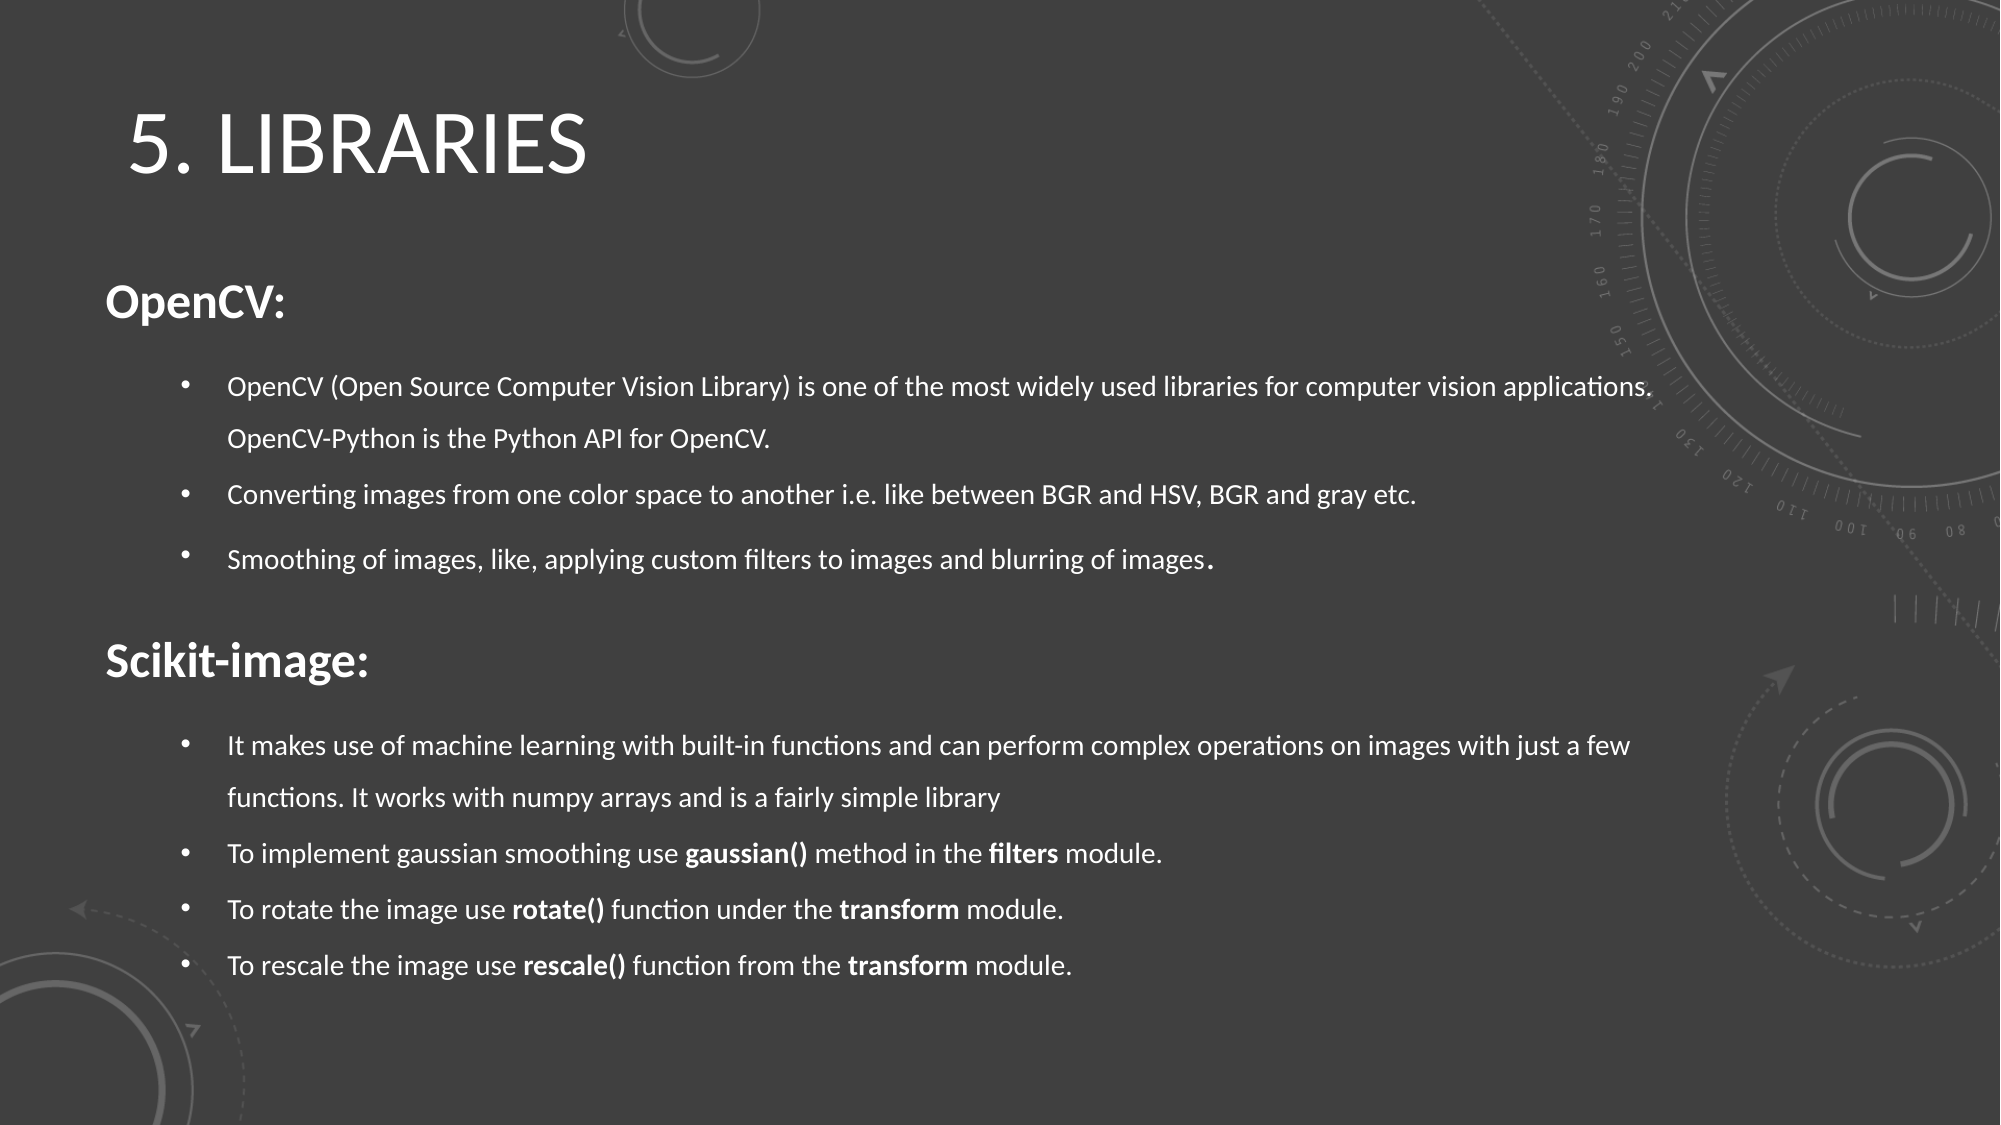

# 5. LIBRARIES
OpenCV:
OpenCV (Open Source Computer Vision Library) is one of the most widely used libraries for computer vision applications. OpenCV-Python is the Python API for OpenCV.
Converting images from one color space to another i.e. like between BGR and HSV, BGR and gray etc.
Smoothing of images, like, applying custom filters to images and blurring of images.
Scikit-image:
It makes use of machine learning with built-in functions and can perform complex operations on images with just a few functions. It works with numpy arrays and is a fairly simple library
To implement gaussian smoothing use gaussian() method in the filters module.
To rotate the image use rotate() function under the transform module.
To rescale the image use rescale() function from the transform module.